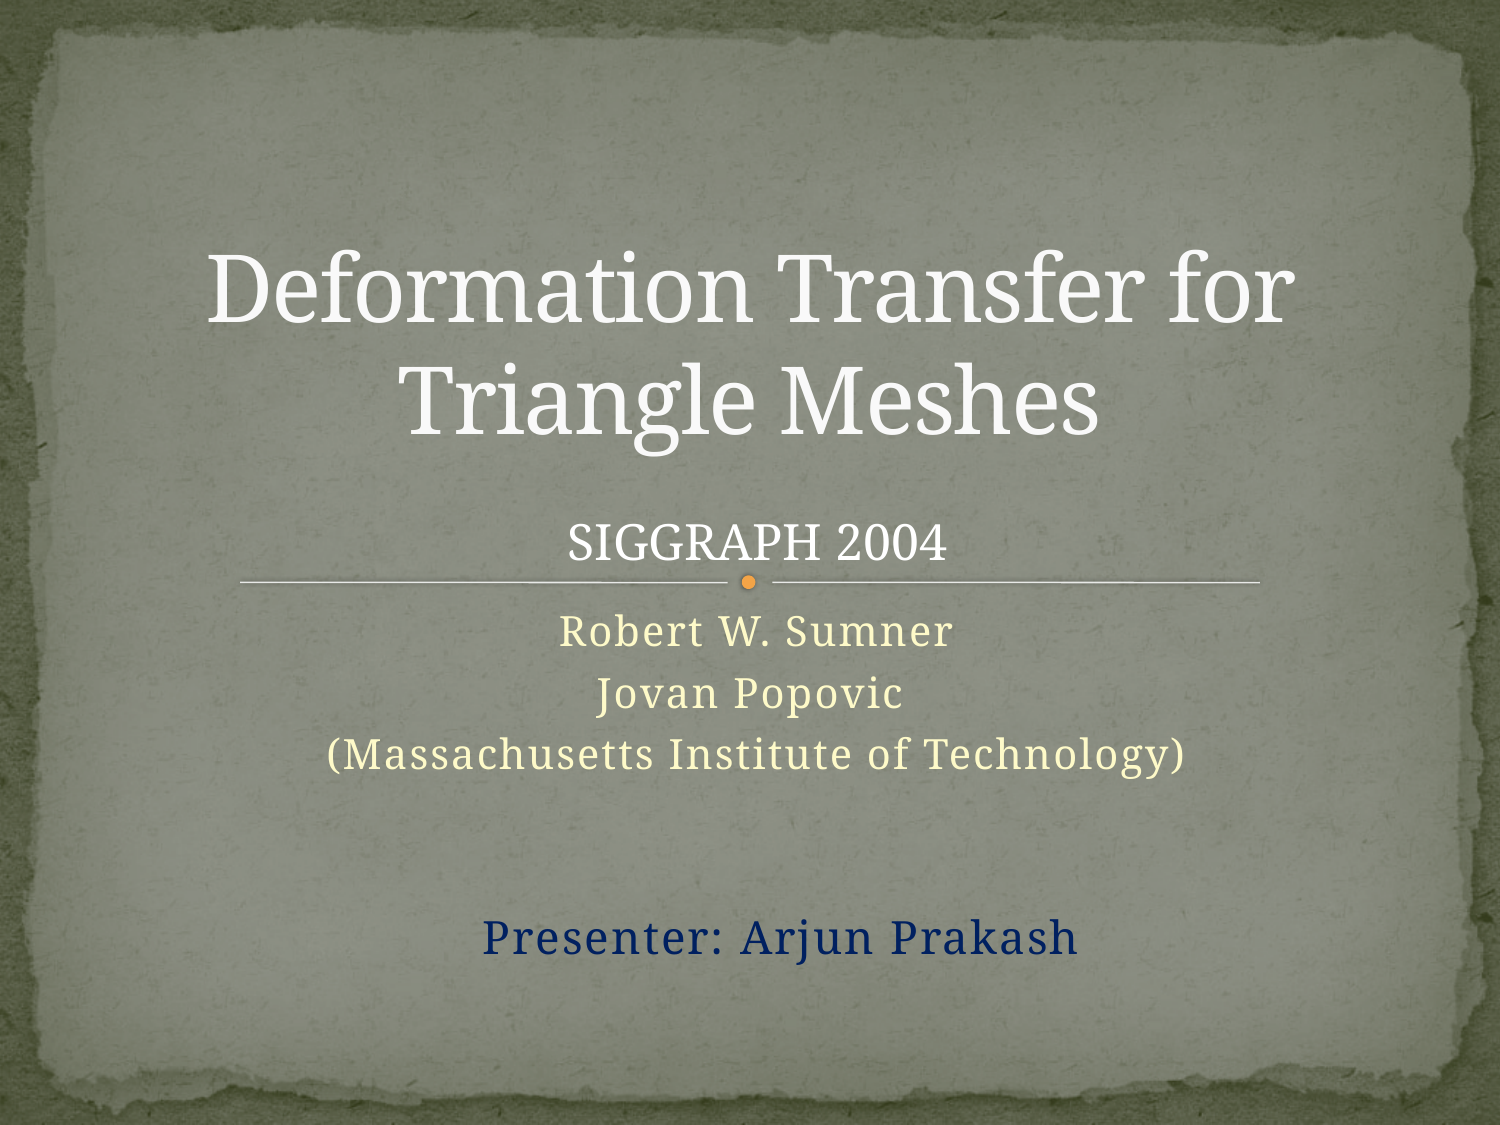

# Deformation Transfer for Triangle Meshes
SIGGRAPH 2004
Robert W. Sumner
Jovan Popovic
(Massachusetts Institute of Technology)

Presenter: Arjun Prakash